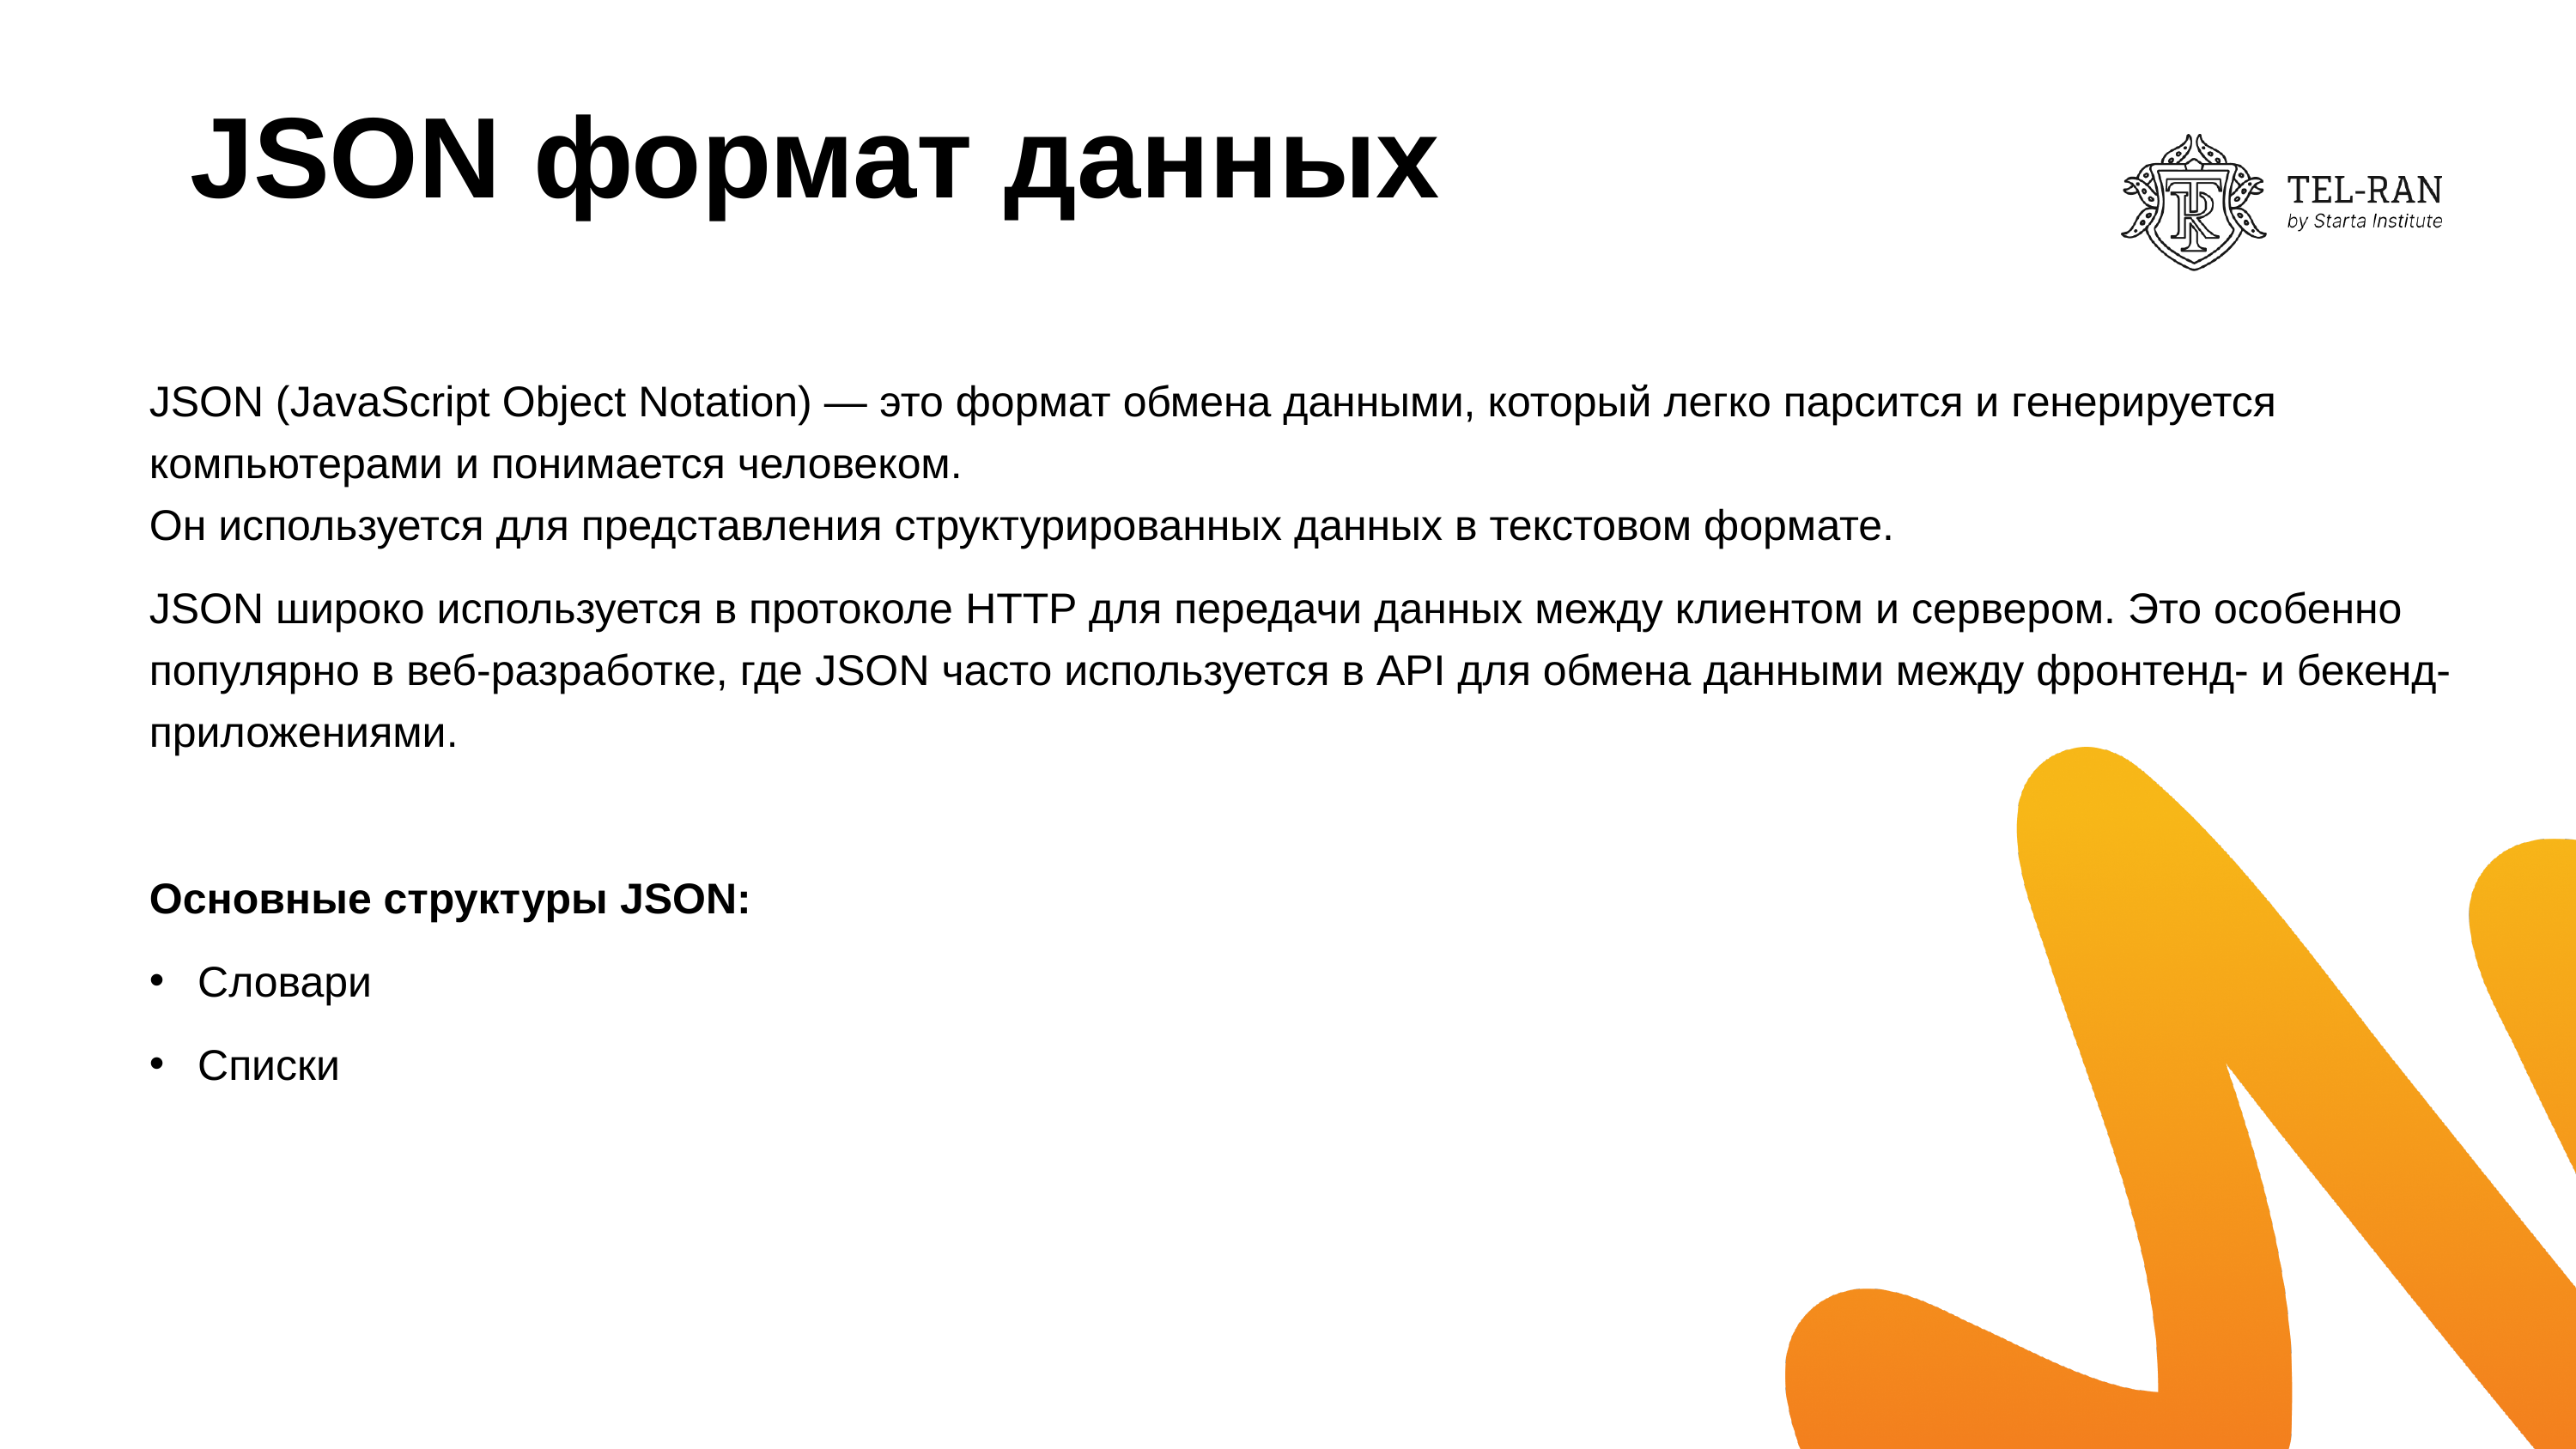

# JSON формат данных
JSON (JavaScript Object Notation) — это формат обмена данными, который легко парсится и генерируется компьютерами и понимается человеком.
Он используется для представления структурированных данных в текстовом формате.
JSON широко используется в протоколе HTTP для передачи данных между клиентом и сервером. Это особенно популярно в веб-разработке, где JSON часто используется в API для обмена данными между фронтенд- и бекенд-приложениями.

Основные структуры JSON:
Словари
Списки